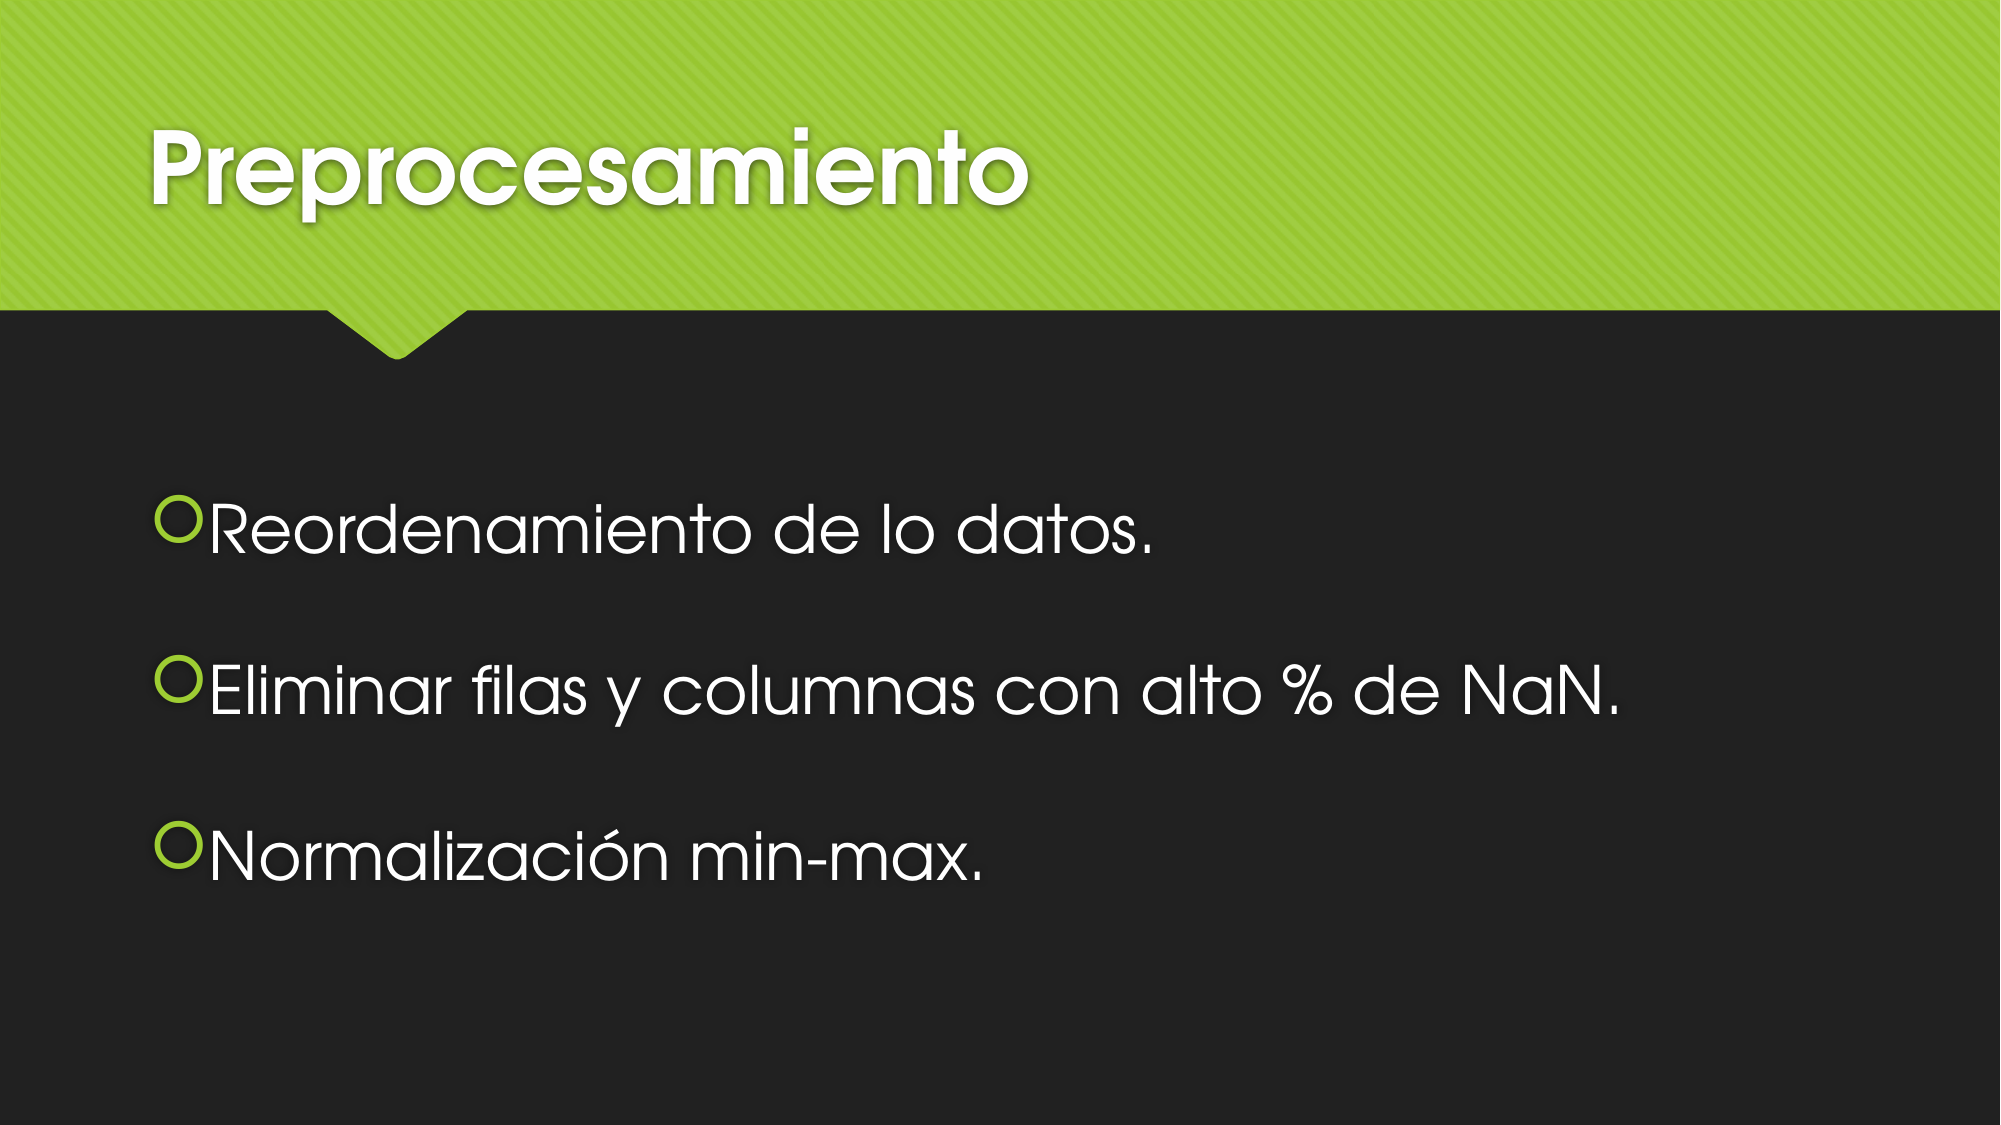

# Preprocesamiento
Reordenamiento de lo datos.
Eliminar filas y columnas con alto % de NaN.
Normalización min-max.